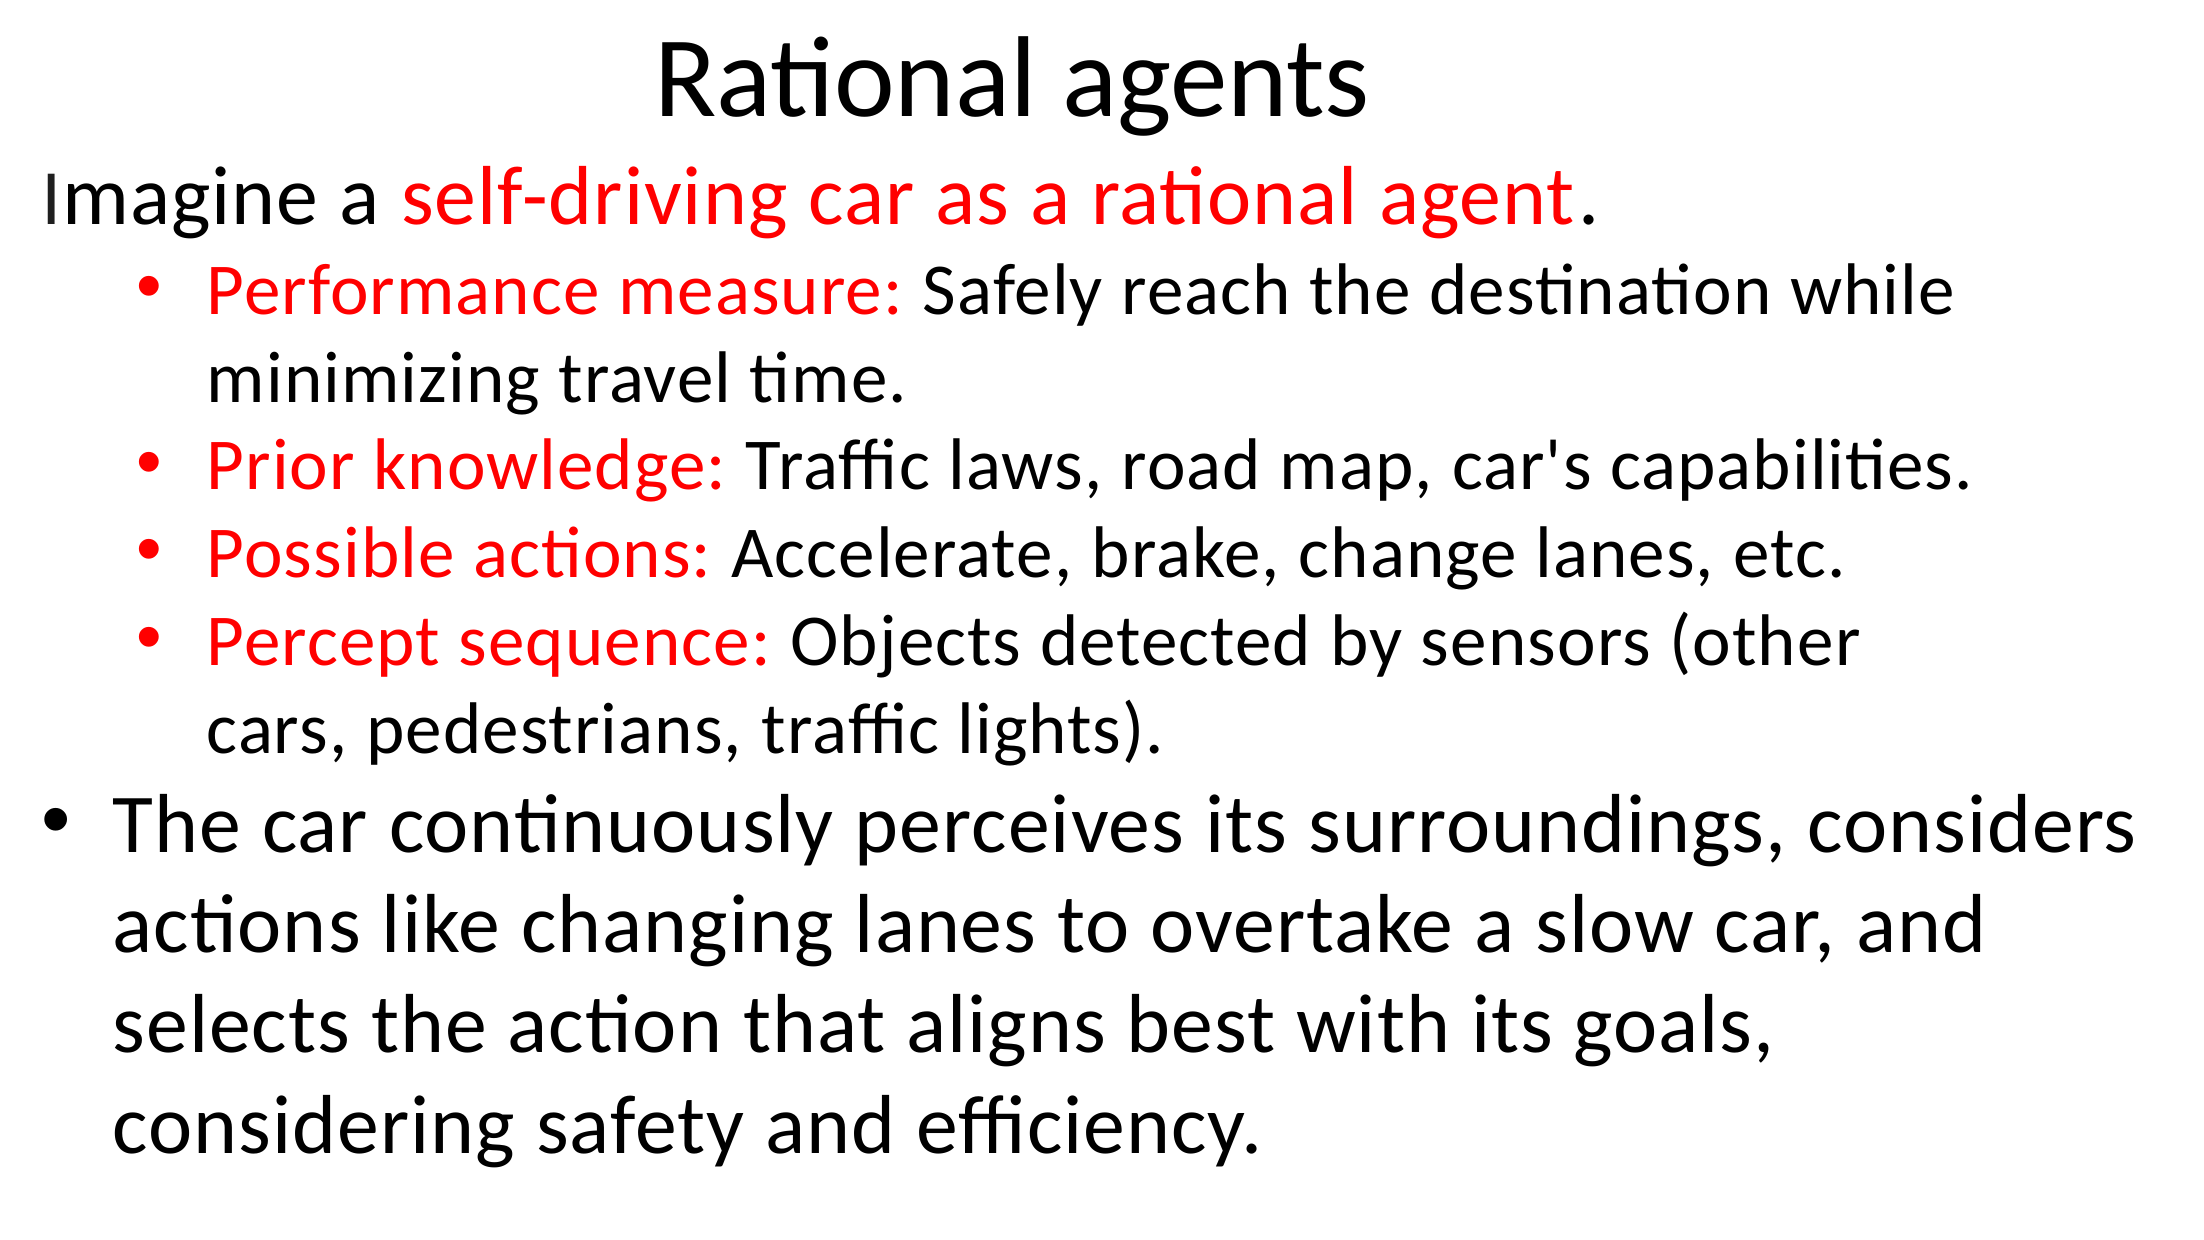

# Rational agents
Imagine a self-driving car as a rational agent.
Performance measure: Safely reach the destination while minimizing travel time.
Prior knowledge: Traffic laws, road map, car's capabilities.
Possible actions: Accelerate, brake, change lanes, etc.
Percept sequence: Objects detected by sensors (other cars, pedestrians, traffic lights).
The car continuously perceives its surroundings, considers actions like changing lanes to overtake a slow car, and selects the action that aligns best with its goals, considering safety and efficiency.
20